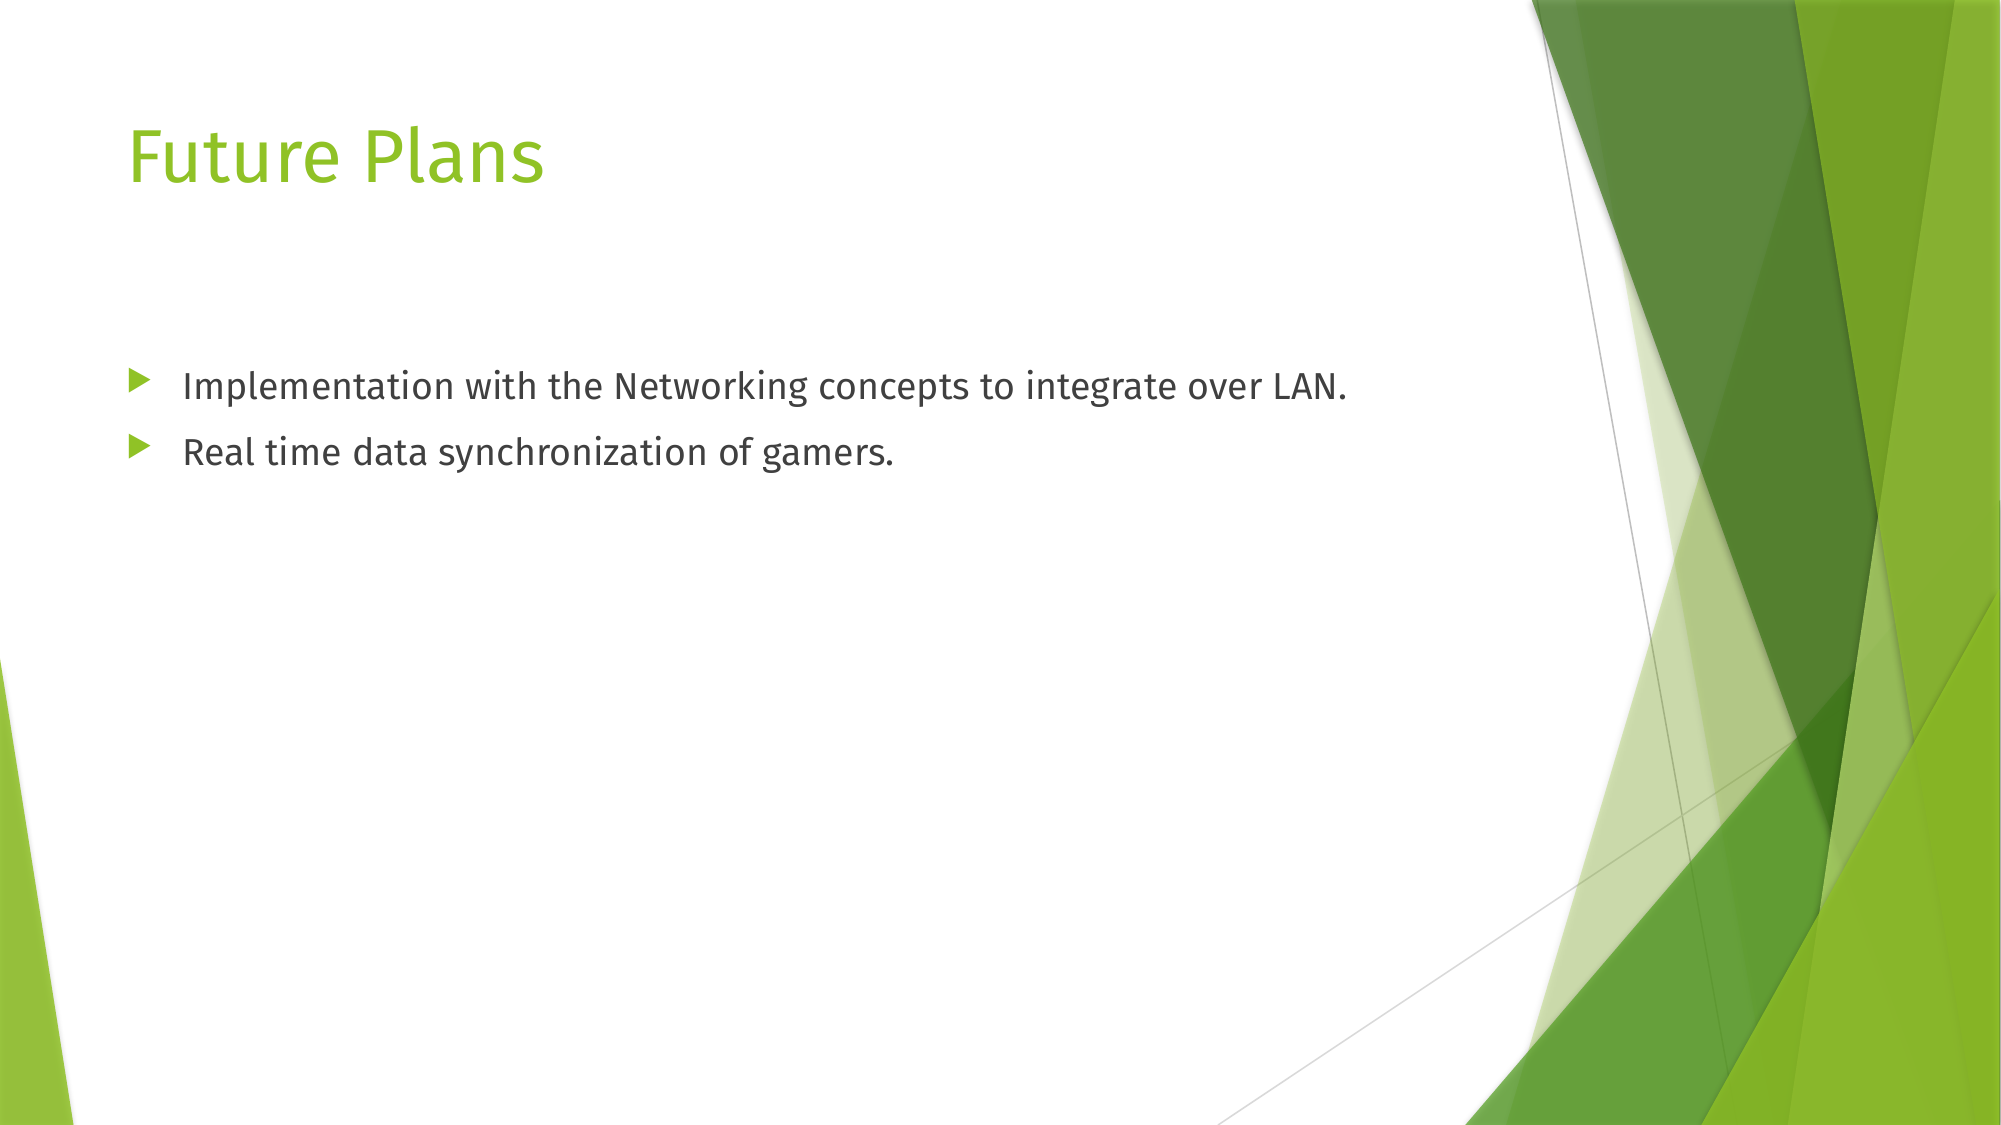

# Future Plans
Implementation with the Networking concepts to integrate over LAN.
Real time data synchronization of gamers.